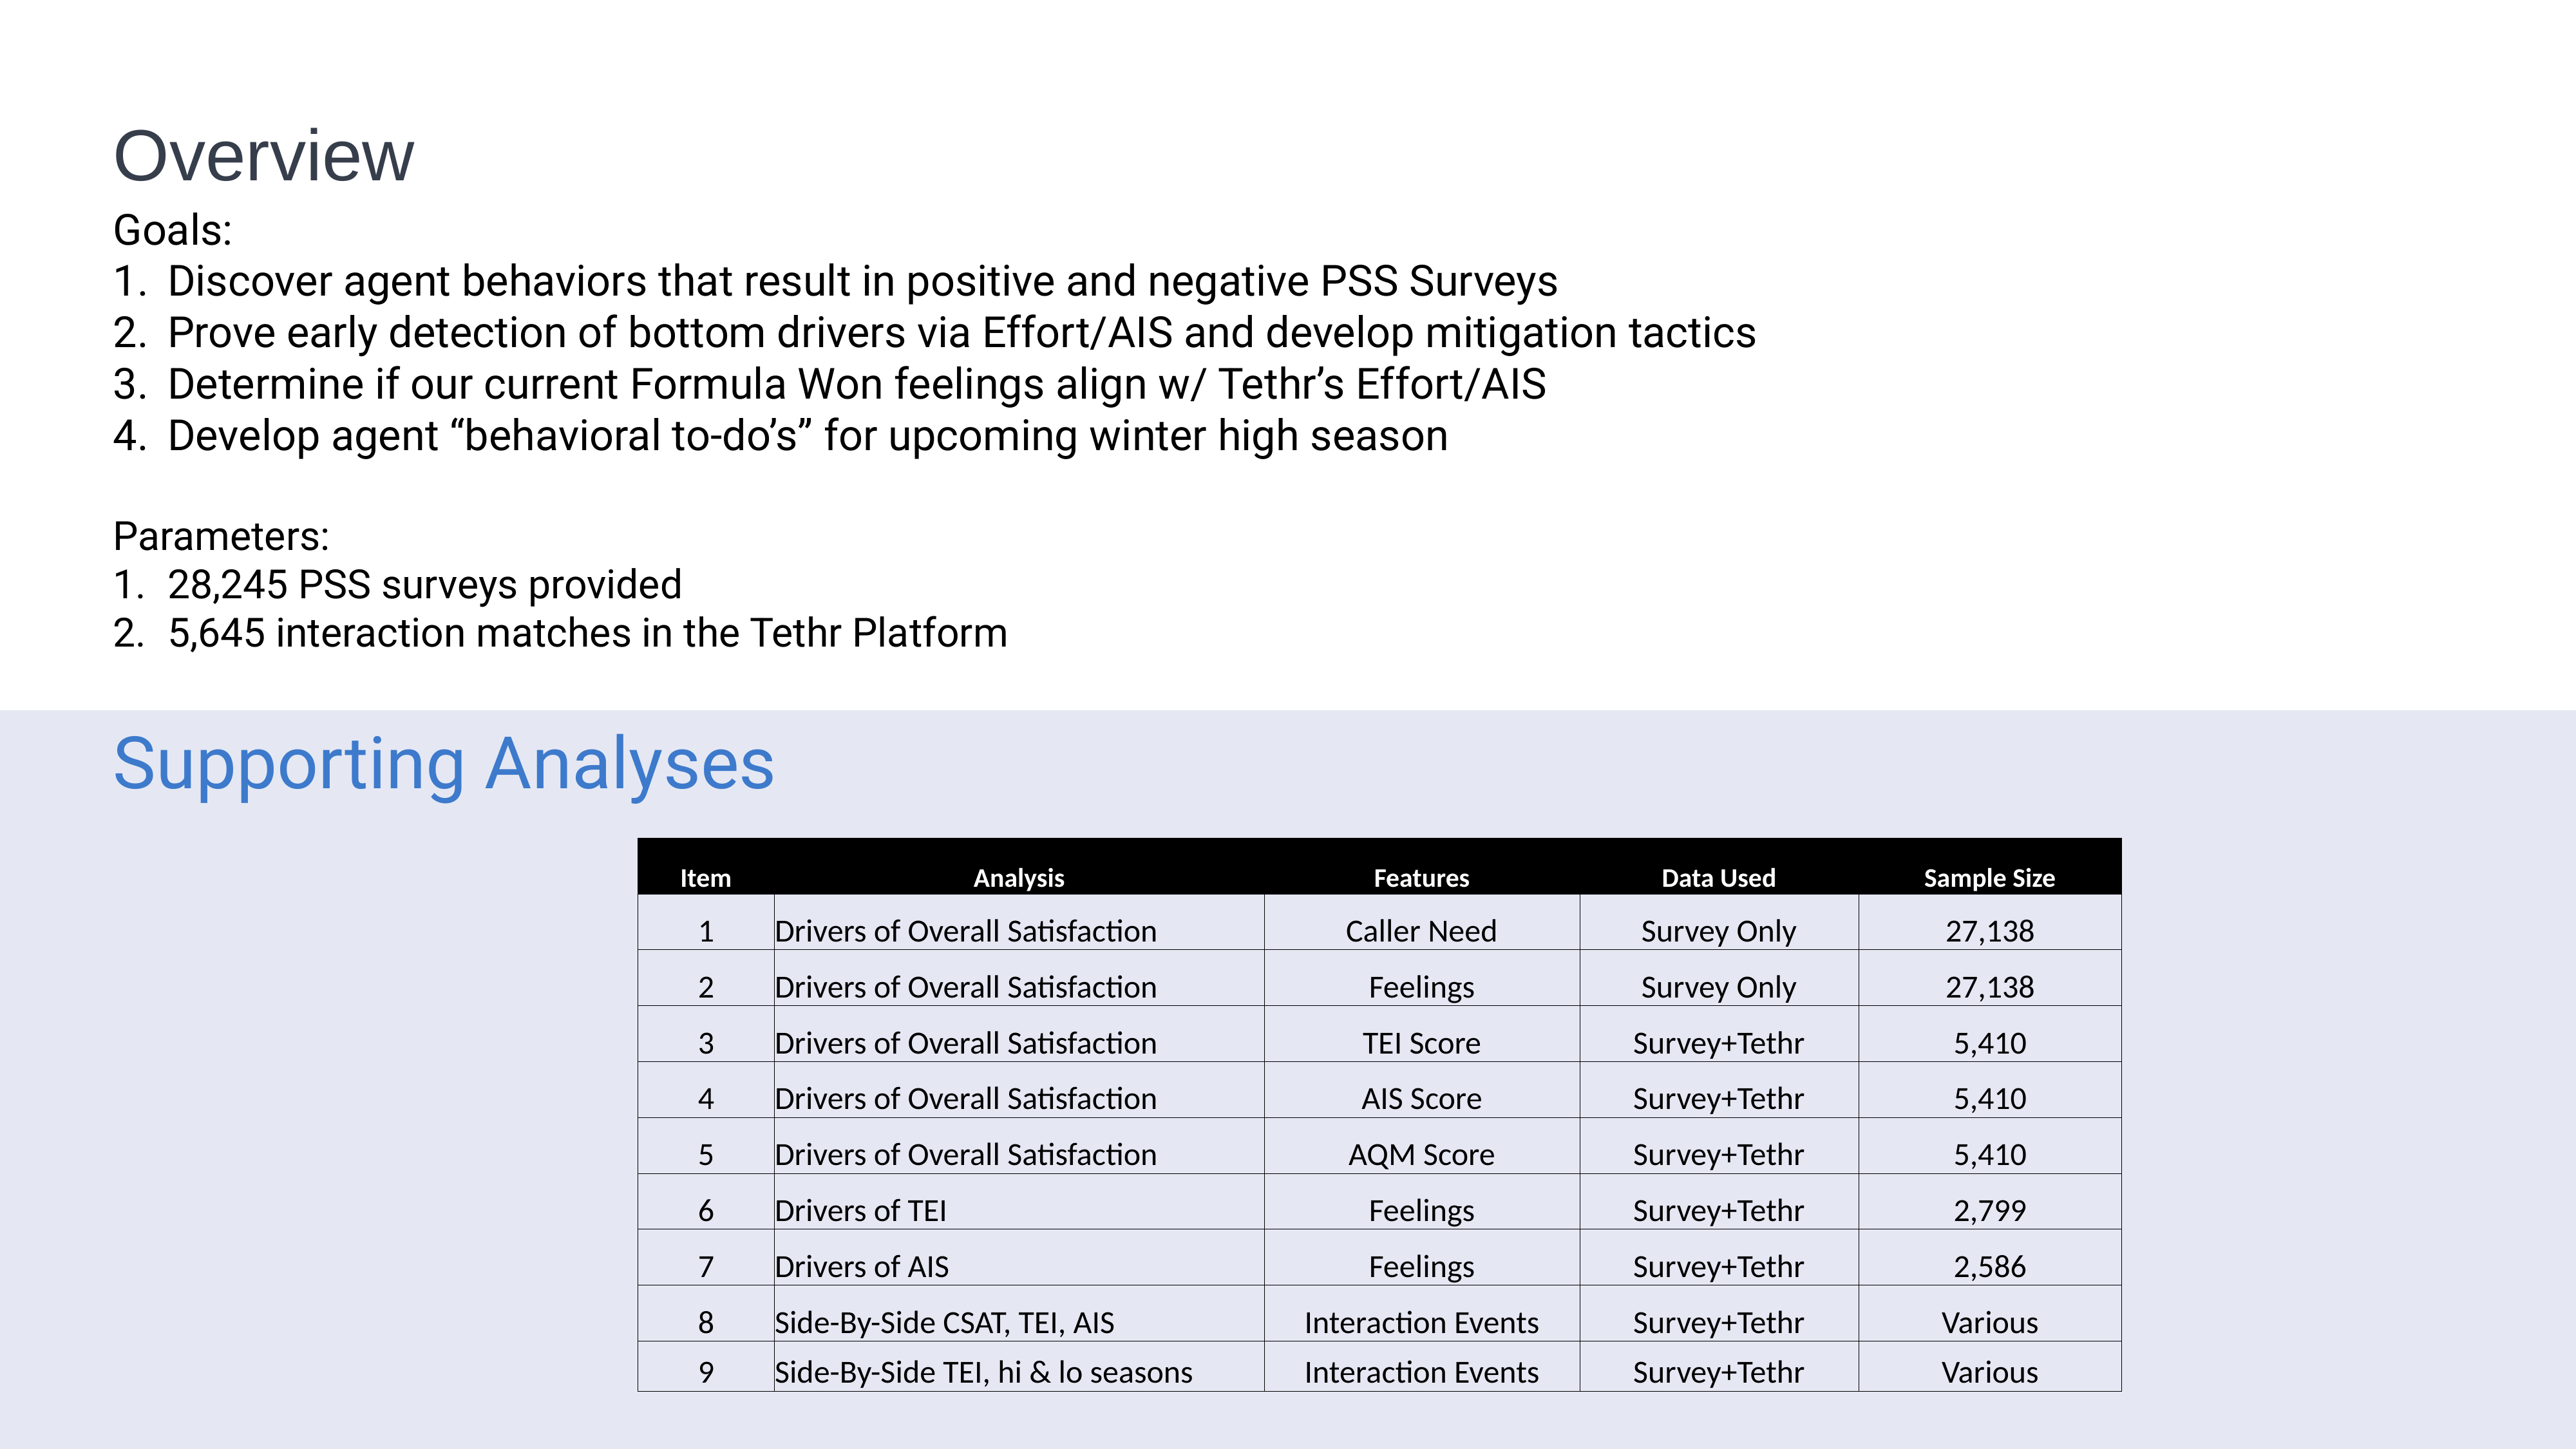

Overview
Goals:
Discover agent behaviors that result in positive and negative PSS Surveys
Prove early detection of bottom drivers via Effort/AIS and develop mitigation tactics
Determine if our current Formula Won feelings align w/ Tethr’s Effort/AIS
Develop agent “behavioral to-do’s” for upcoming winter high season

Parameters:
28,245 PSS surveys provided
5,645 interaction matches in the Tethr Platform

Supporting Analyses
| Item | Analysis | Features | Data Used | Sample Size |
| --- | --- | --- | --- | --- |
| 1 | Drivers of Overall Satisfaction | Caller Need | Survey Only | 27,138 |
| 2 | Drivers of Overall Satisfaction | Feelings | Survey Only | 27,138 |
| 3 | Drivers of Overall Satisfaction | TEI Score | Survey+Tethr | 5,410 |
| 4 | Drivers of Overall Satisfaction | AIS Score | Survey+Tethr | 5,410 |
| 5 | Drivers of Overall Satisfaction | AQM Score | Survey+Tethr | 5,410 |
| 6 | Drivers of TEI | Feelings | Survey+Tethr | 2,799 |
| 7 | Drivers of AIS | Feelings | Survey+Tethr | 2,586 |
| 8 | Side-By-Side CSAT, TEI, AIS | Interaction Events | Survey+Tethr | Various |
| 9 | Side-By-Side TEI, hi & lo seasons | Interaction Events | Survey+Tethr | Various |